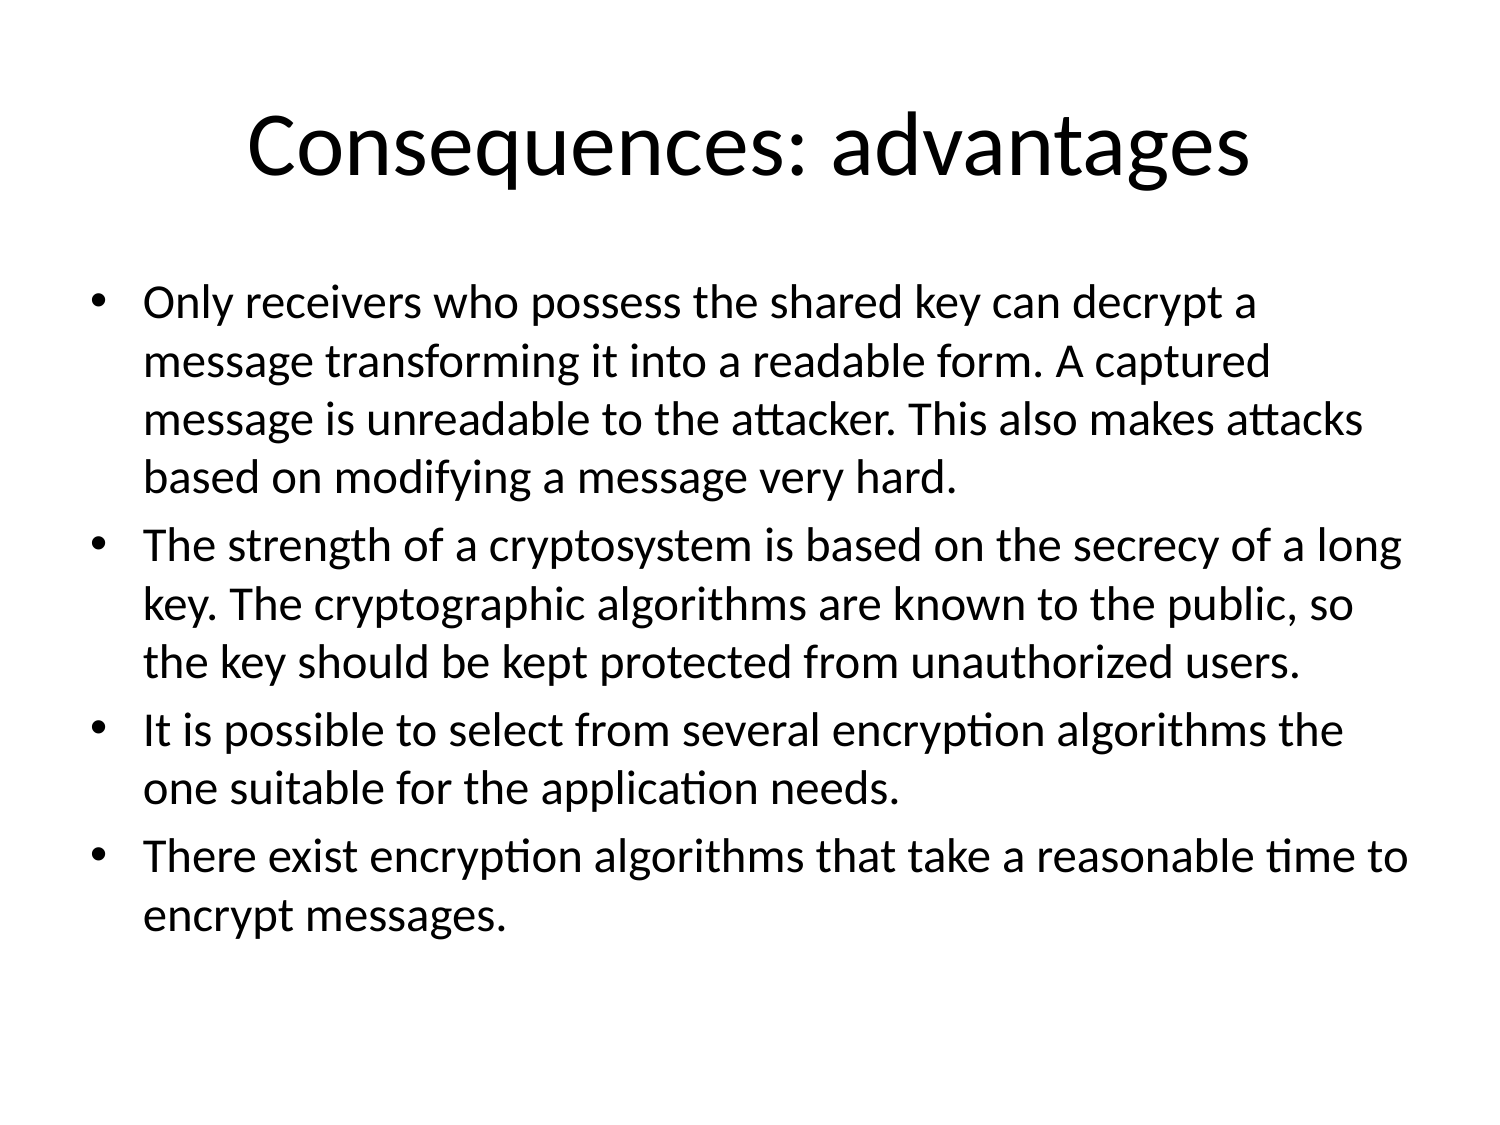

# Consequences: advantages
Only receivers who possess the shared key can decrypt a message transforming it into a readable form. A captured message is unreadable to the attacker. This also makes attacks based on modifying a message very hard.
The strength of a cryptosystem is based on the secrecy of a long key. The cryptographic algorithms are known to the public, so the key should be kept protected from unauthorized users.
It is possible to select from several encryption algorithms the one suitable for the application needs.
There exist encryption algorithms that take a reasonable time to encrypt messages.